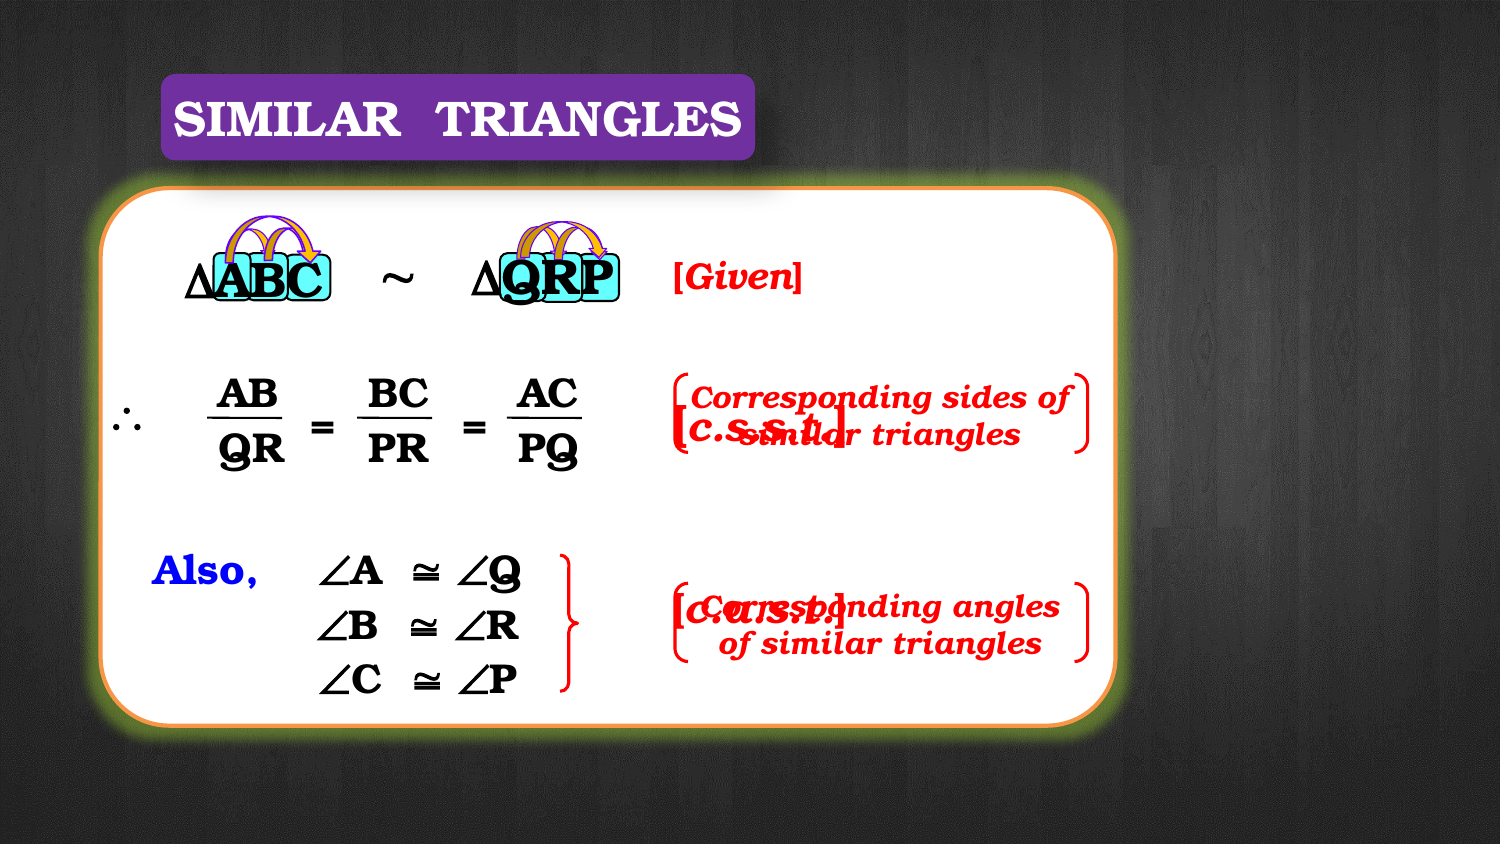

SIMILAR  TRIANGLES

ΔABC
∼
ΔQRP
[Given]

AB
BC
AC
Corresponding sides of similar triangles

∴
[c.s.s.t.]
=
=
QR
PR
PQ
Also,
ÐA  @ ÐQ

[c.a.s.t.]
Corresponding angles of similar triangles

∠B  ≅ ∠R
ÐC  @ ÐP